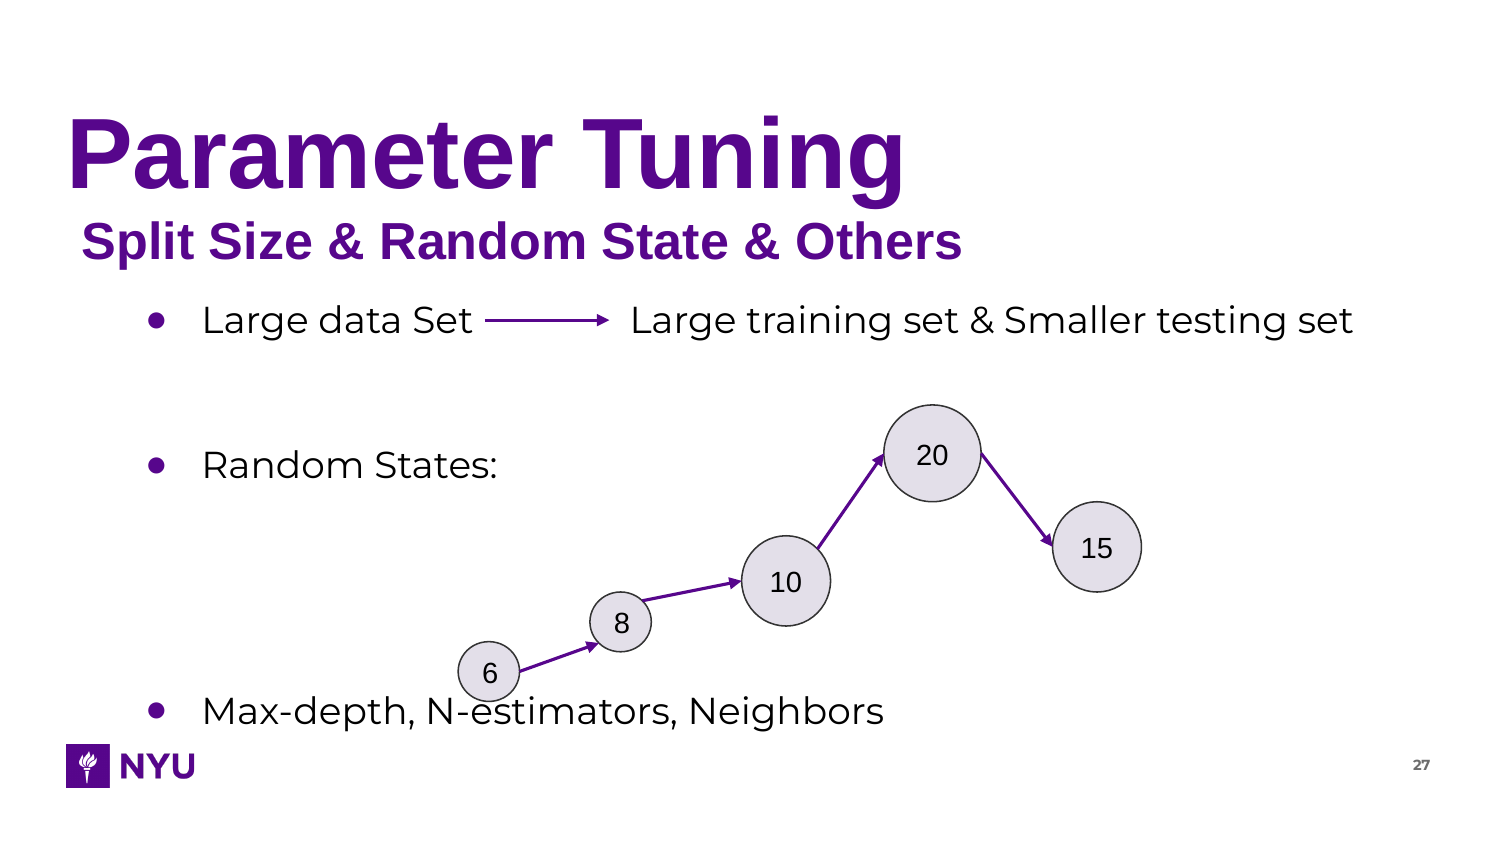

# Parameter Tuning
Split Size & Random State & Others
Large data Set                Large training set & Smaller testing set

Random States:

Max-depth, N-estimators, Neighbors
20
15
10
8
6